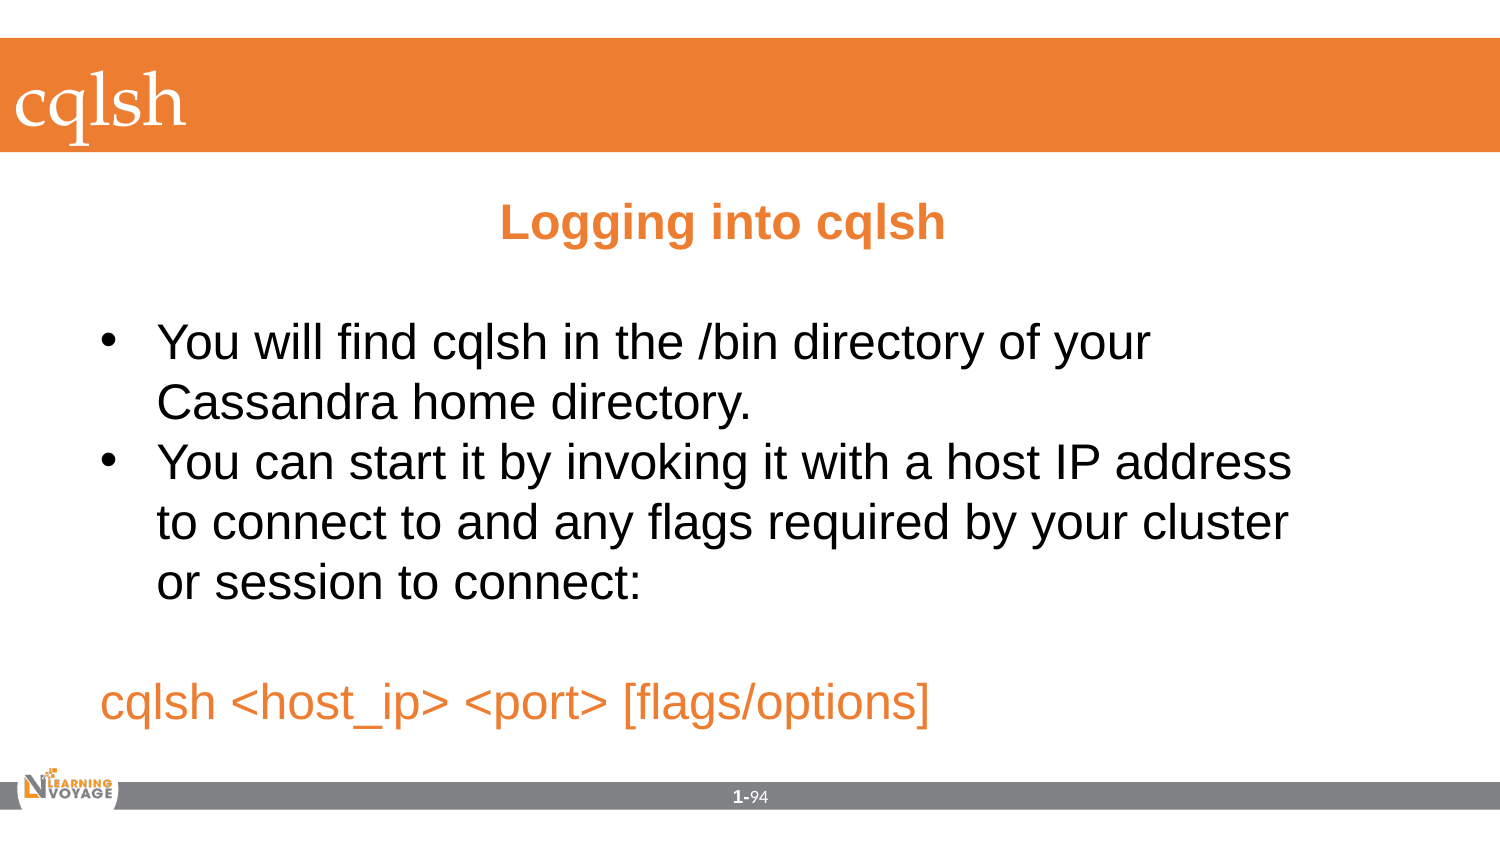

cqlsh
Logging into cqlsh

You will find cqlsh in the /bin directory of your Cassandra home directory.
You can start it by invoking it with a host IP address to connect to and any flags required by your cluster or session to connect:

cqlsh <host_ip> <port> [flags/options]
1-94